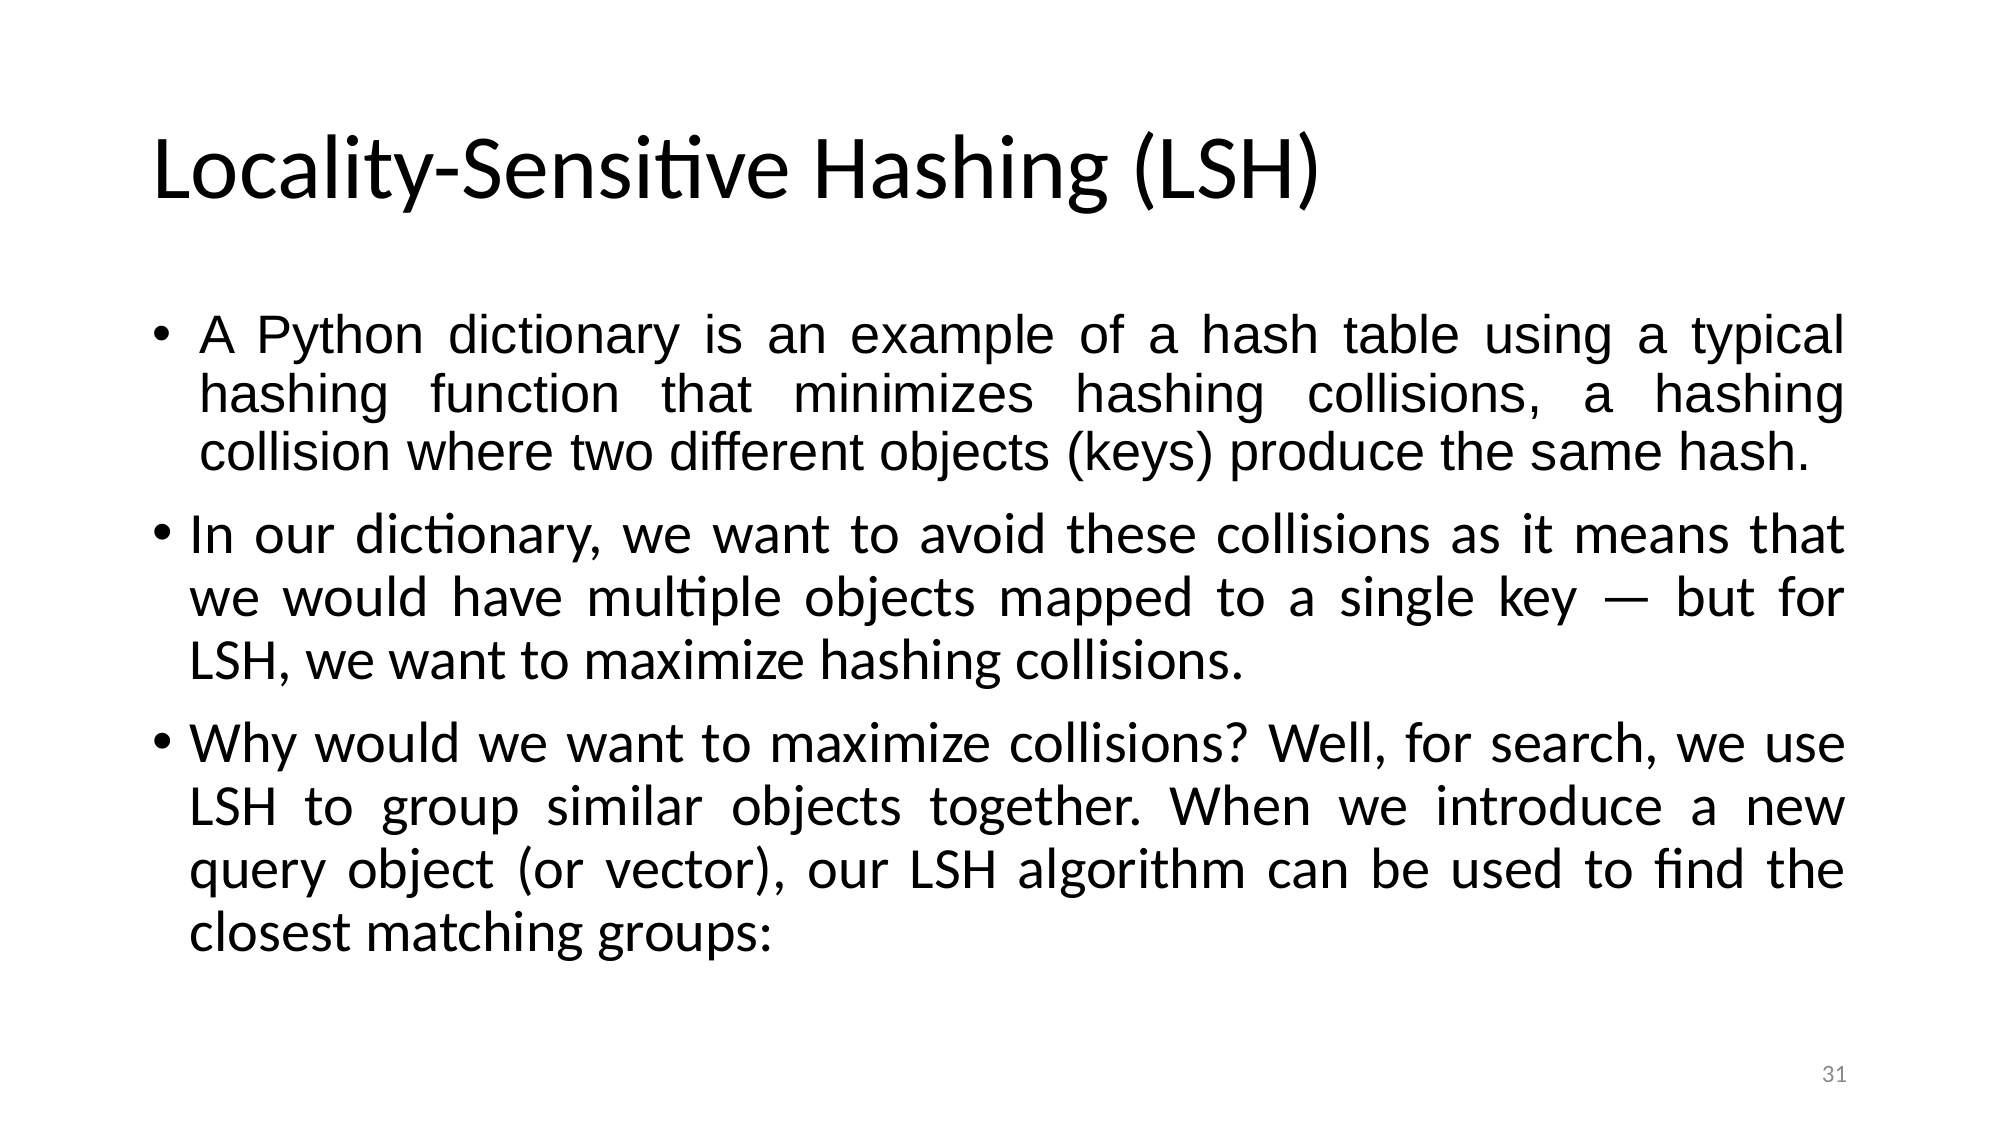

# Locality-Sensitive Hashing (LSH)
A Python dictionary is an example of a hash table using a typical hashing function that minimizes hashing collisions, a hashing collision where two different objects (keys) produce the same hash.
In our dictionary, we want to avoid these collisions as it means that we would have multiple objects mapped to a single key — but for LSH, we want to maximize hashing collisions.
Why would we want to maximize collisions? Well, for search, we use LSH to group similar objects together. When we introduce a new query object (or vector), our LSH algorithm can be used to find the closest matching groups:

31